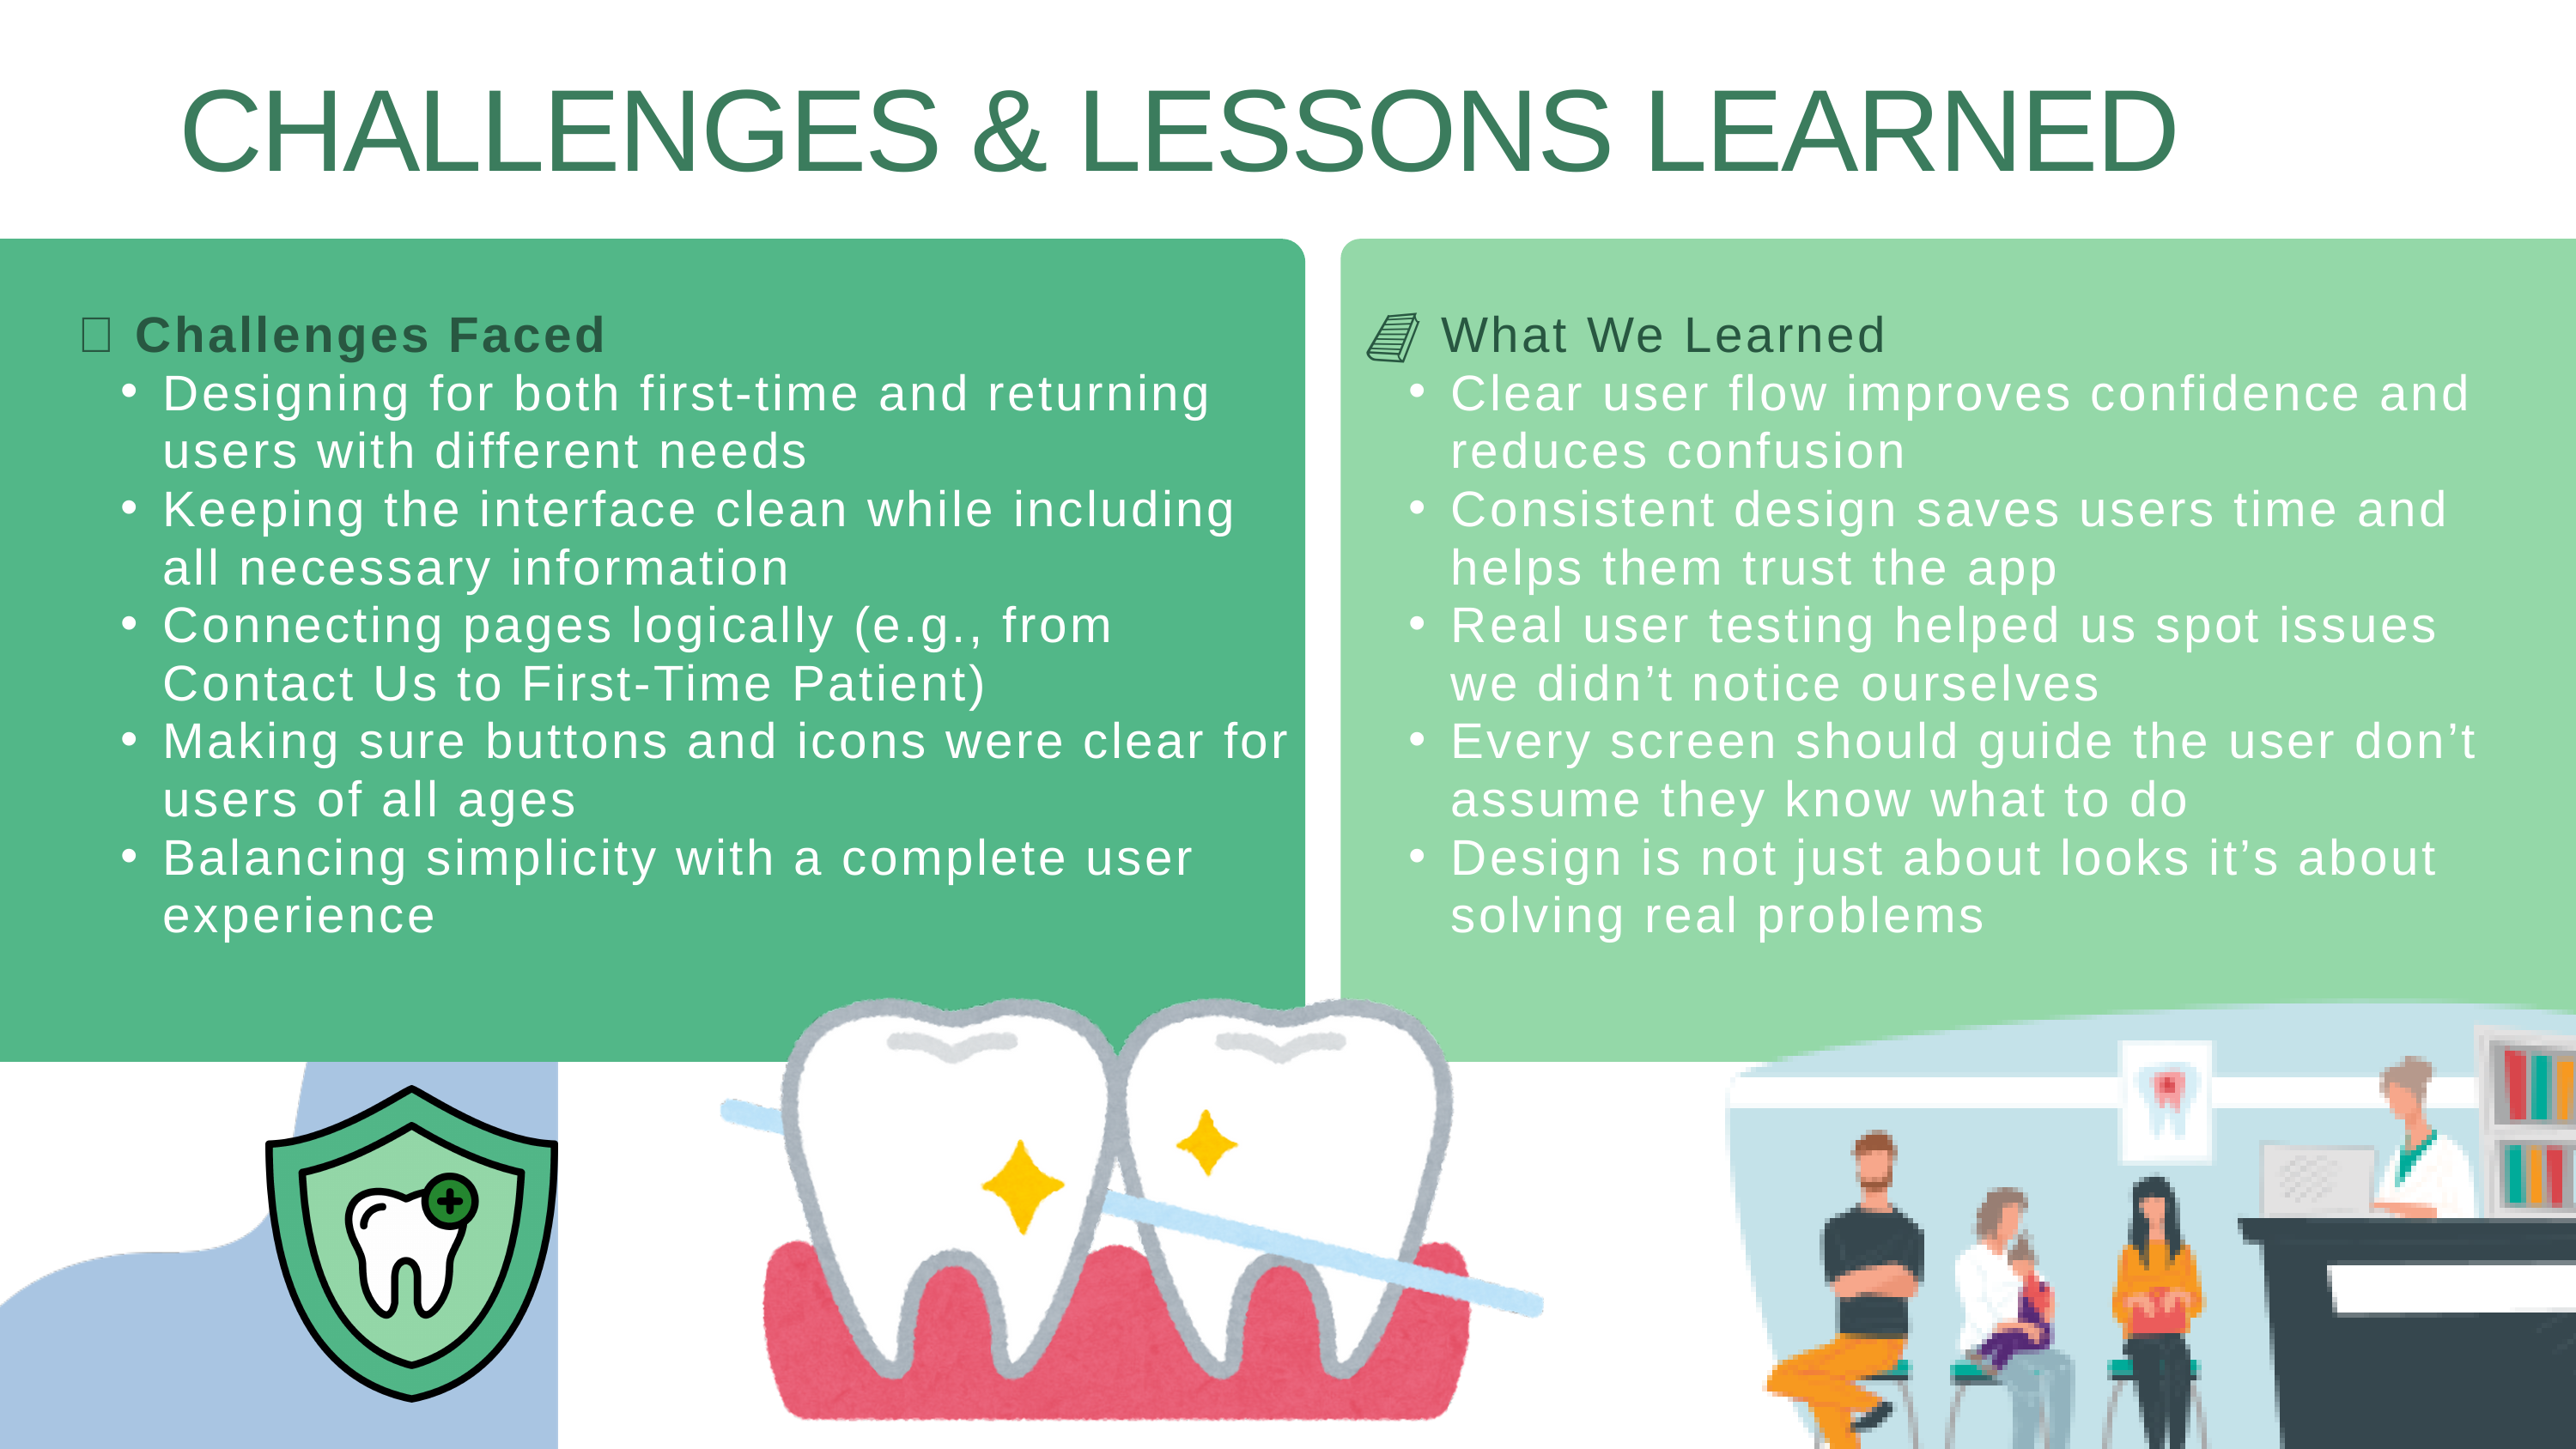

CHALLENGES & LESSONS LEARNED

🧩 Challenges Faced
Designing for both first-time and returning users with different needs
Keeping the interface clean while including all necessary information
Connecting pages logically (e.g., from Contact Us to First-Time Patient)
Making sure buttons and icons were clear for users of all ages
Balancing simplicity with a complete user experience

📘 What We Learned
Clear user flow improves confidence and reduces confusion
Consistent design saves users time and helps them trust the app
Real user testing helped us spot issues we didn’t notice ourselves
Every screen should guide the user don’t assume they know what to do
Design is not just about looks it’s about solving real problems